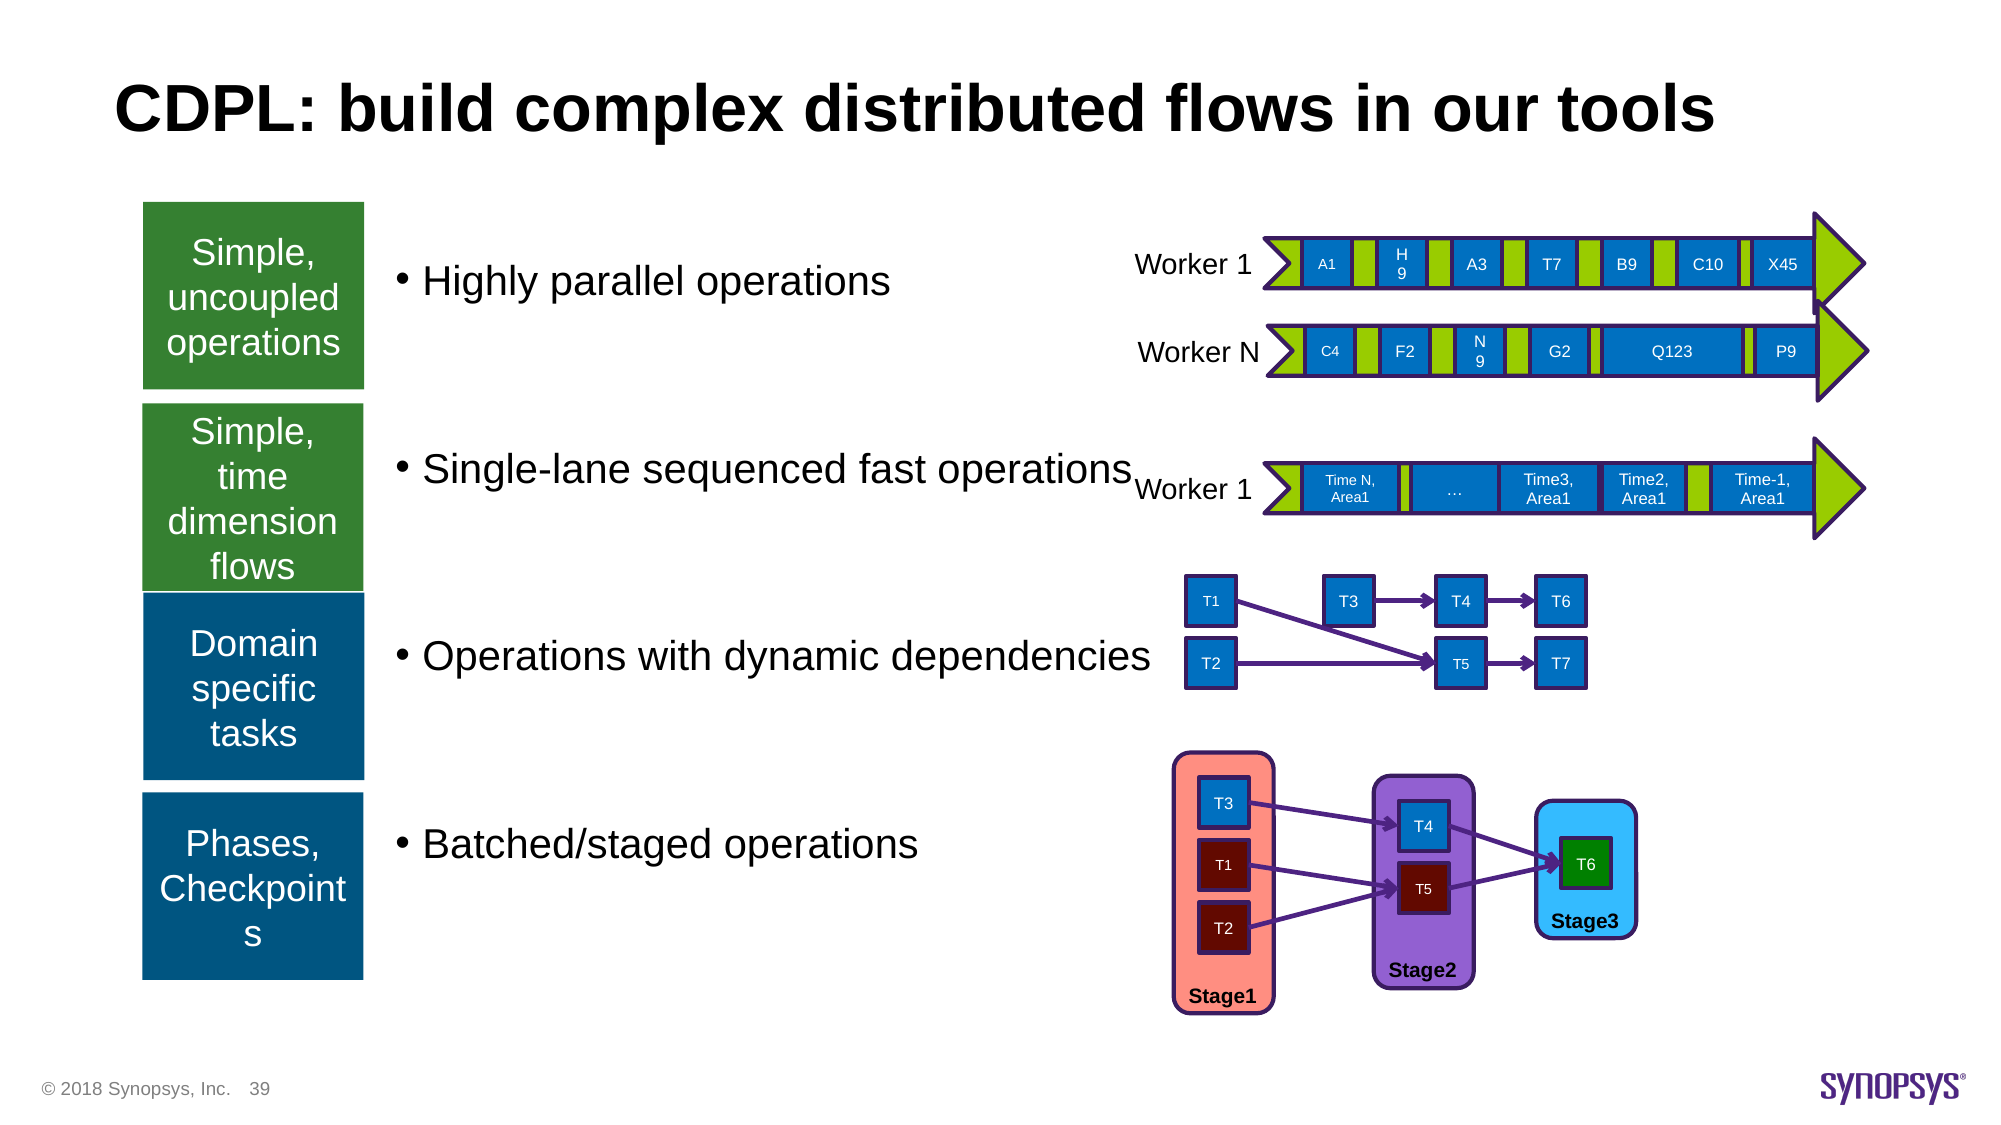

# CDPL: build complex distributed flows in our tools
Simple, uncoupled operations

A1
H9
A3
T7
B9
C10
X45
Worker 1

C4
F2
N9
G2
Q123
P9
Worker N

Time N, Area1
…
Time3, Area1
Time2, Area1
Time-1, Area1
Worker 1
T1
T3
T4
T6
T2
T5
T7

T3
T4

T6
T1
T5
Stage3
T2
Stage2
Stage1
Highly parallel operations

Single-lane sequenced fast operations

Operations with dynamic dependencies

Batched/staged operations
Simple, time dimension flows
Domain specific tasks
Phases, Checkpoints